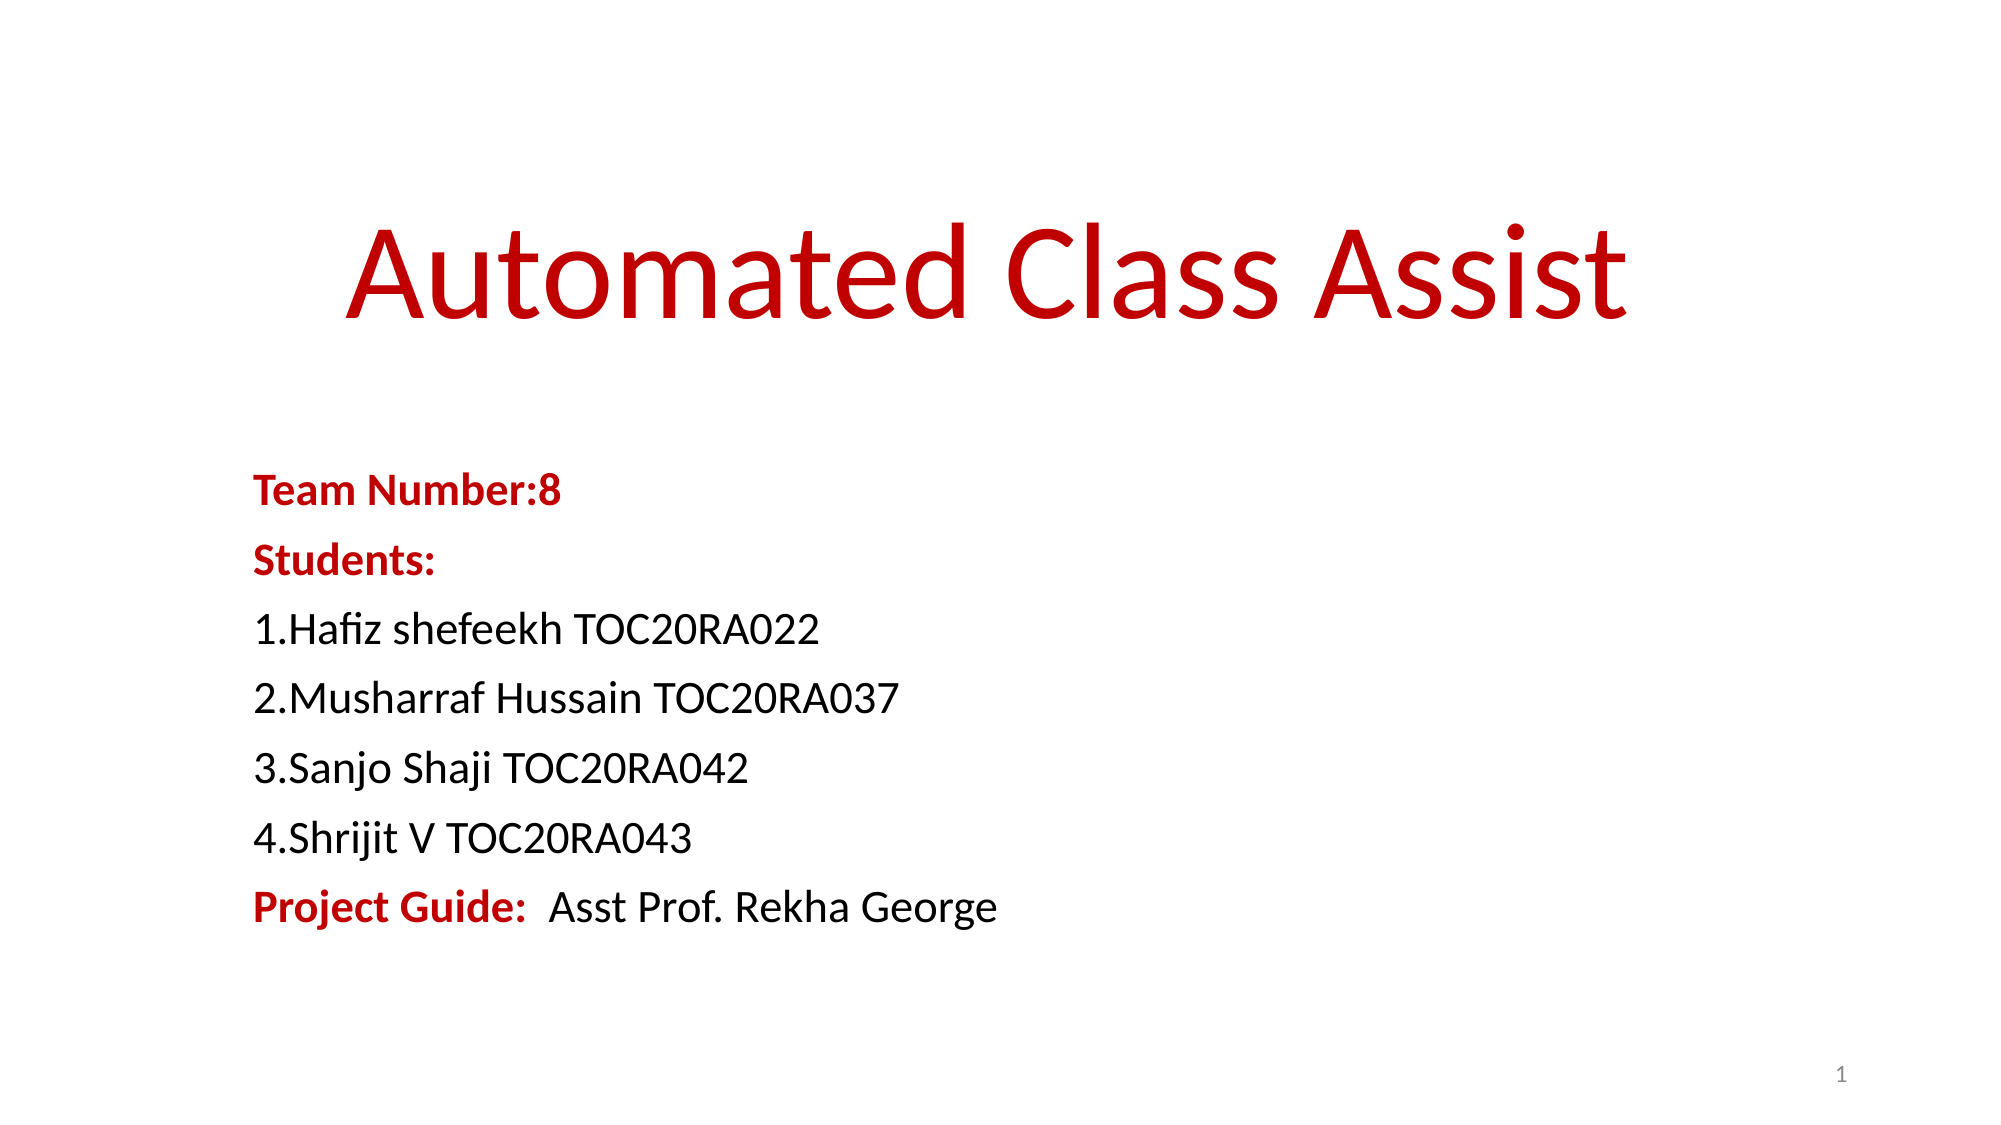

# Automated Class Assist
Team Number:8
Students:
1.Hafiz shefeekh TOC20RA022
2.Musharraf Hussain TOC20RA037
3.Sanjo Shaji TOC20RA042
4.Shrijit V TOC20RA043
Project Guide:  Asst Prof. Rekha George

1